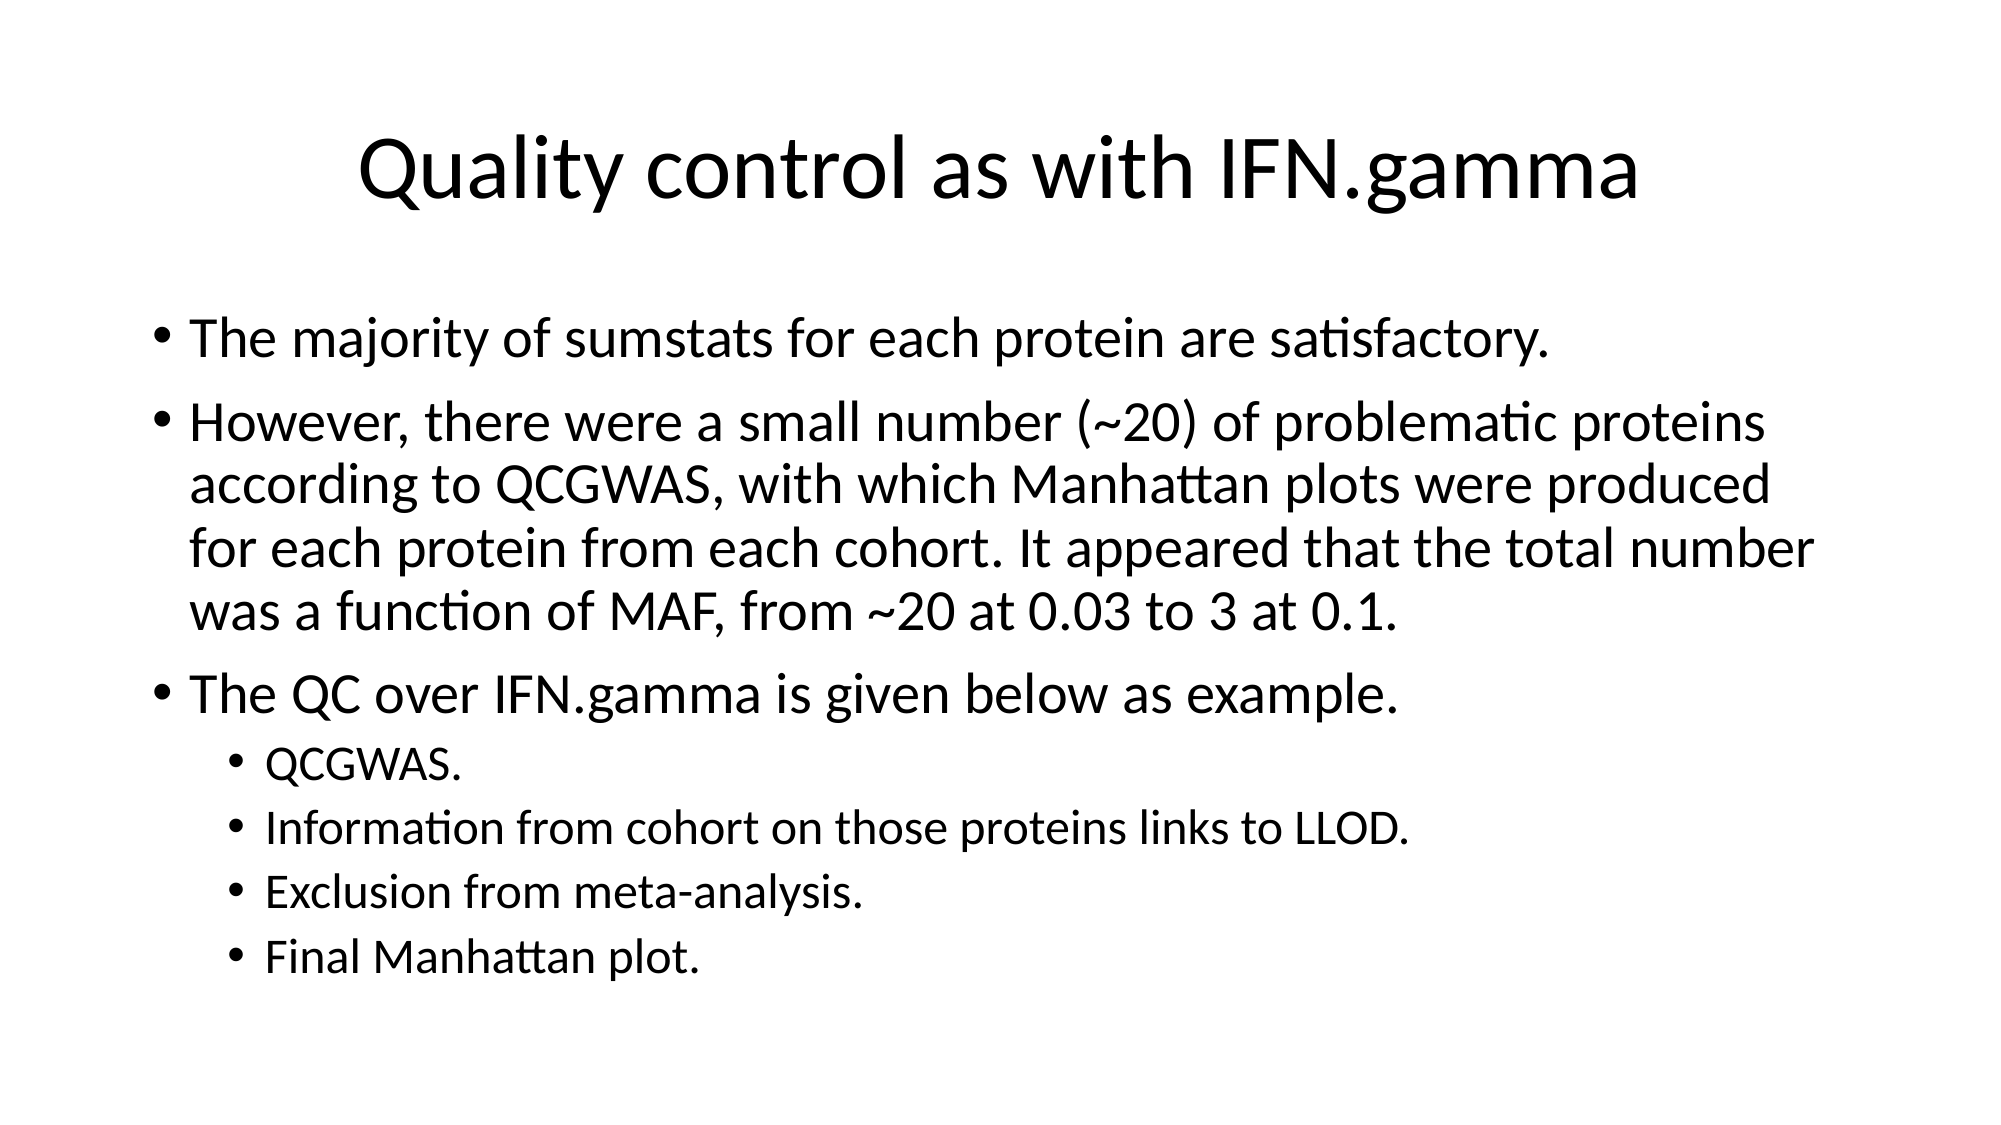

# Quality control as with IFN.gamma
The majority of sumstats for each protein are satisfactory.
However, there were a small number (~20) of problematic proteins according to QCGWAS, with which Manhattan plots were produced for each protein from each cohort. It appeared that the total number was a function of MAF, from ~20 at 0.03 to 3 at 0.1.
The QC over IFN.gamma is given below as example.
QCGWAS.
Information from cohort on those proteins links to LLOD.
Exclusion from meta-analysis.
Final Manhattan plot.